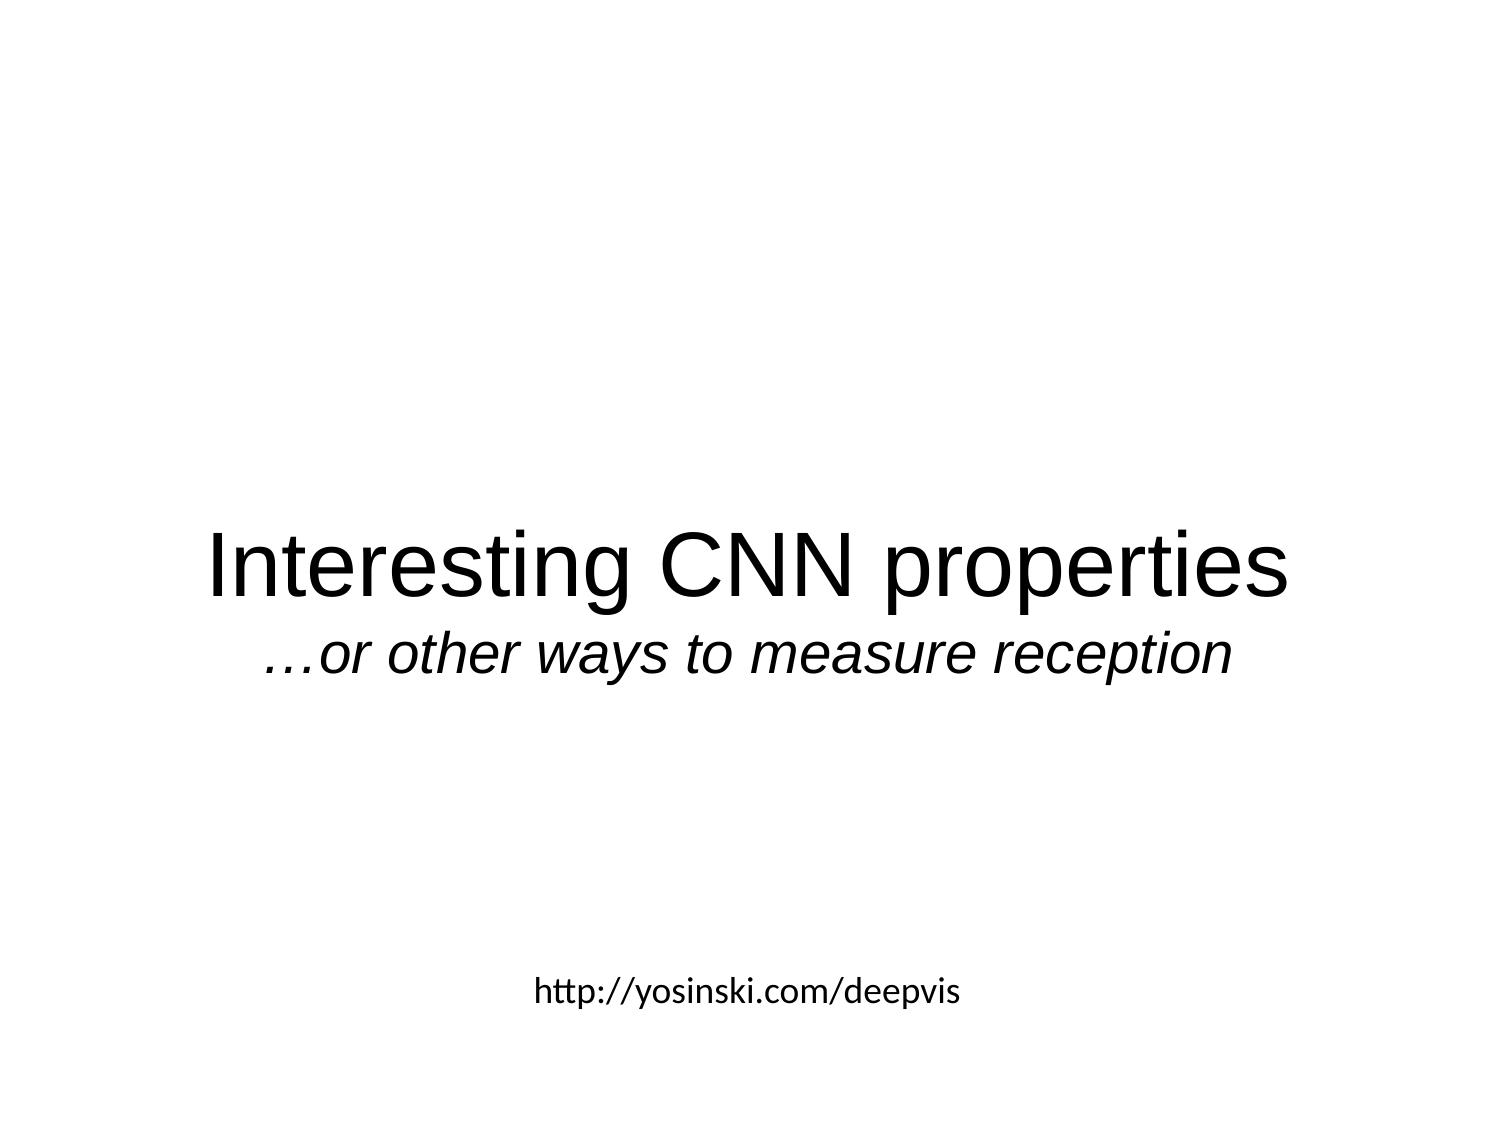

# Interesting CNN properties …or other ways to measure reception
http://yosinski.com/deepvis